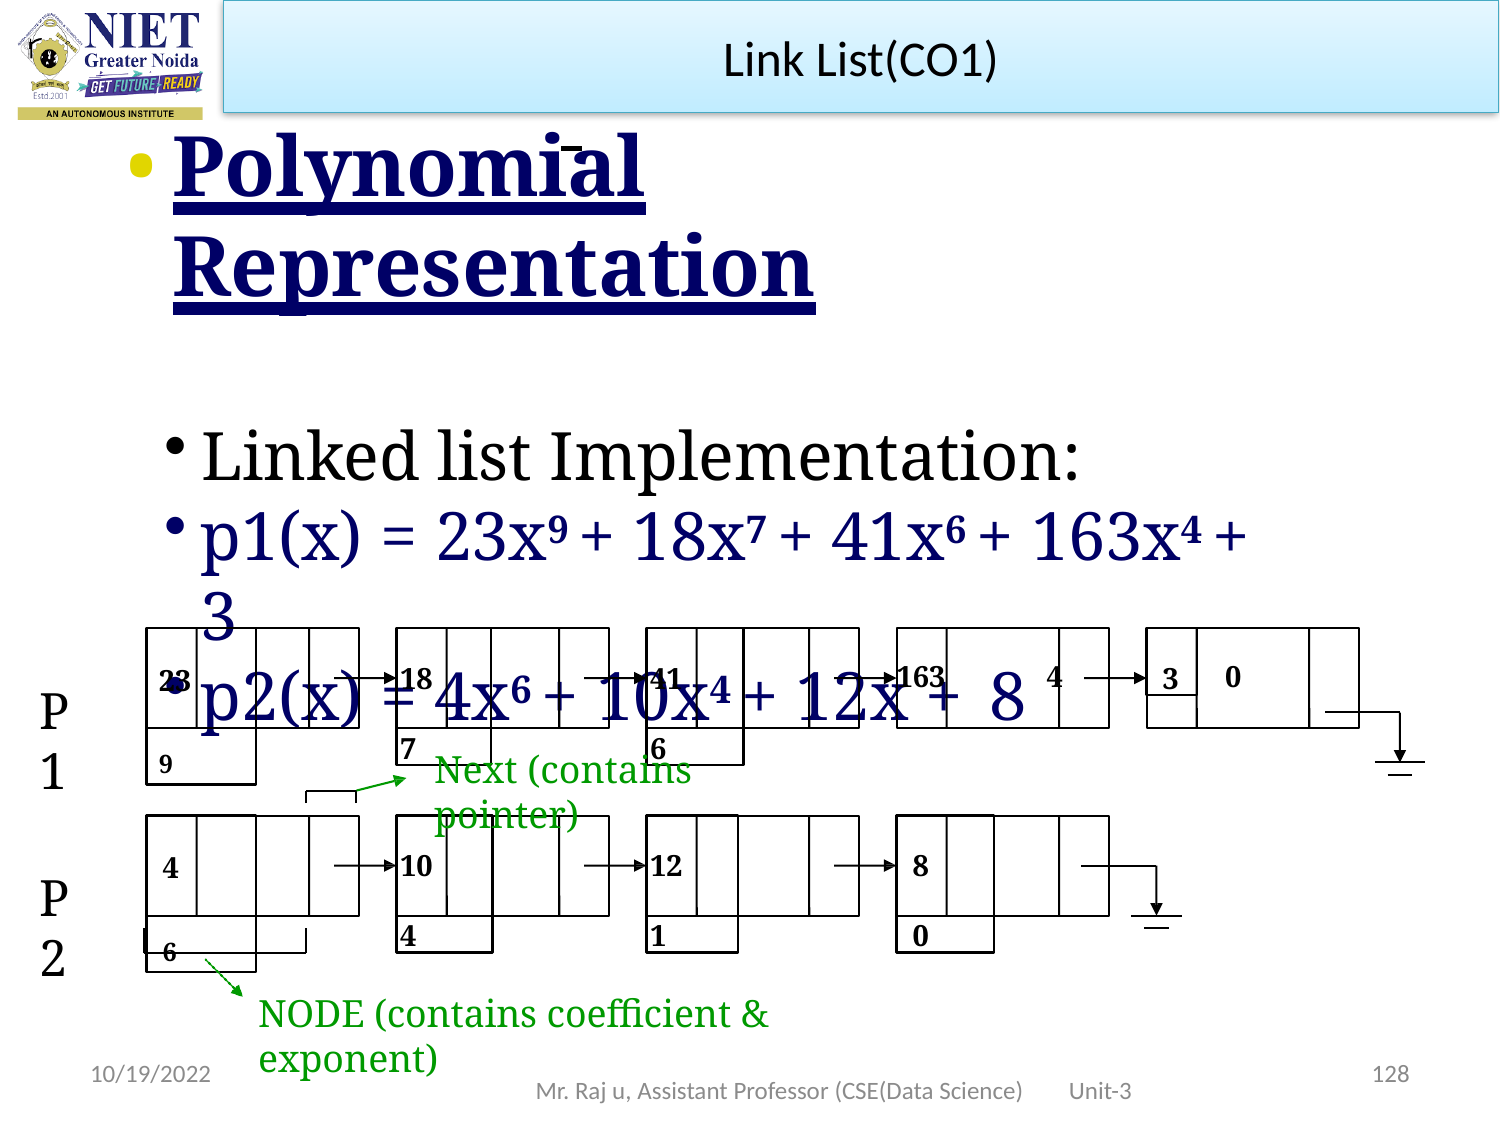

Link List(CO1)
Polynomial Representation

Linked list Implementation:
p1(x) = 23x9 + 18x7 + 41x6 + 163x4 + 3
p2(x) = 4x6 + 10x4 + 12x + 8

23	9

18	7

41	6

163	4

3

0

P1

Next (contains pointer)

4	6

10	4

12	1

8	0

P2

NODE (contains coefficient & exponent)
10/19/2022
128
Mr. Raj u, Assistant Professor (CSE(Data Science)        Unit-3